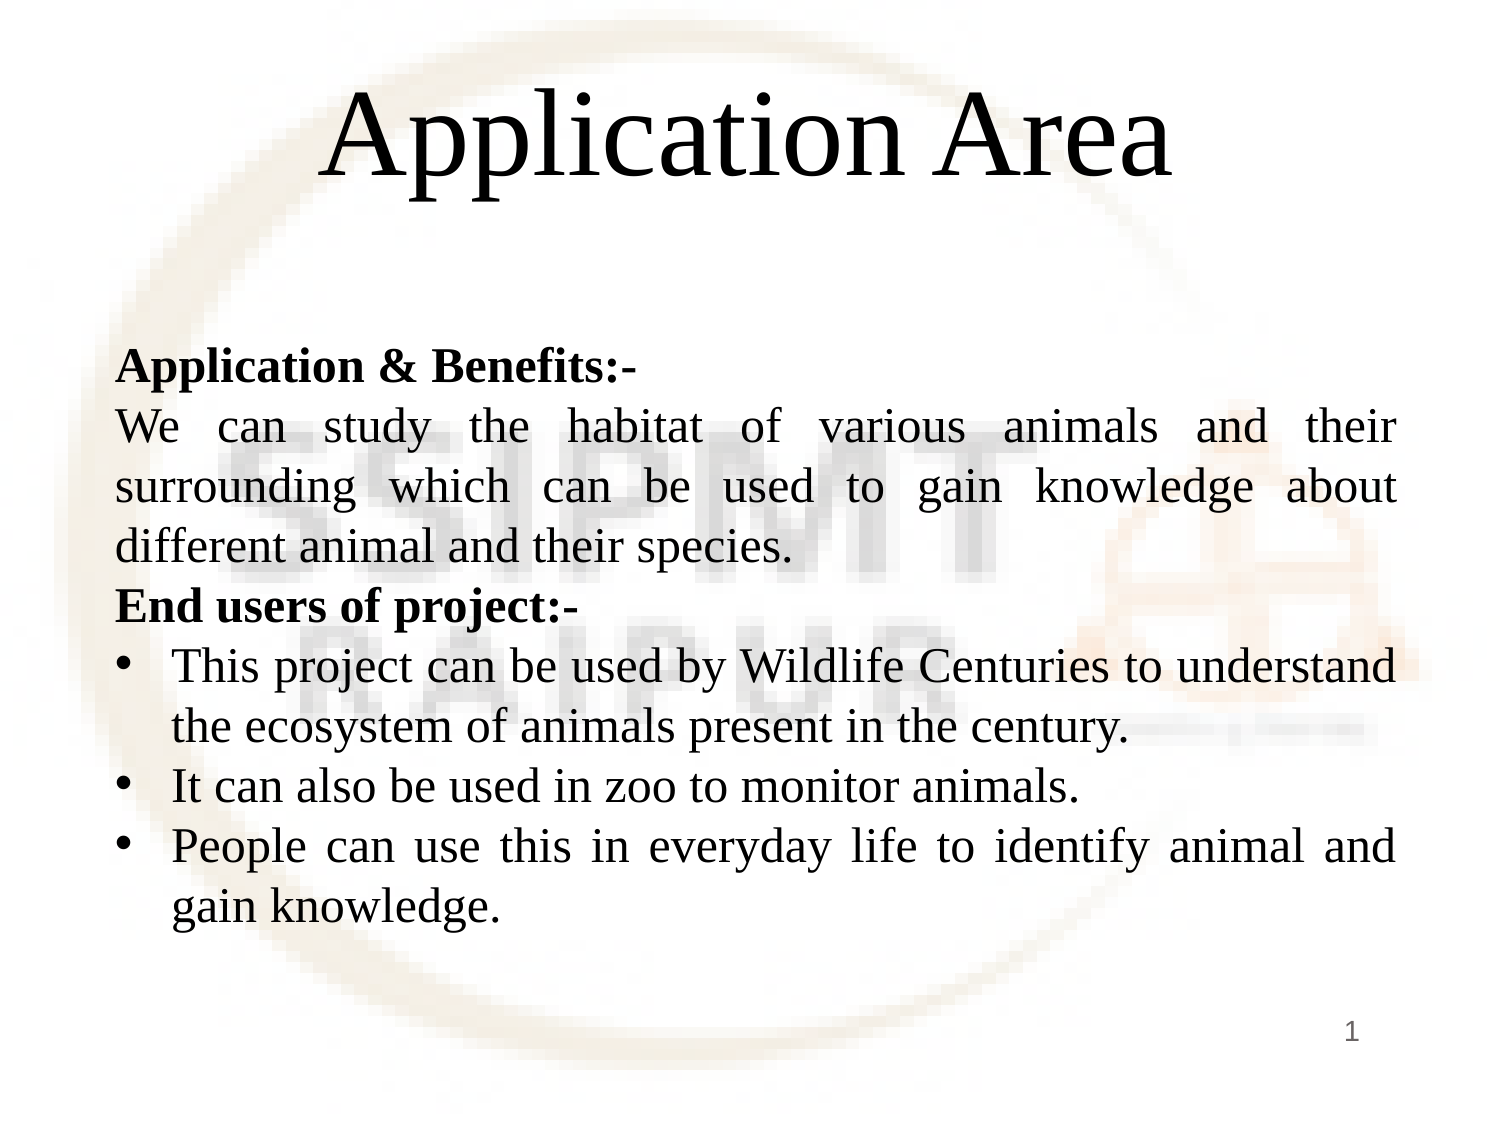

# Application Area
Application & Benefits:-
We can study the habitat of various animals and their surrounding which can be used to gain knowledge about different animal and their species.
End users of project:-
This project can be used by Wildlife Centuries to understand the ecosystem of animals present in the century.
It can also be used in zoo to monitor animals.
People can use this in everyday life to identify animal and gain knowledge.
1